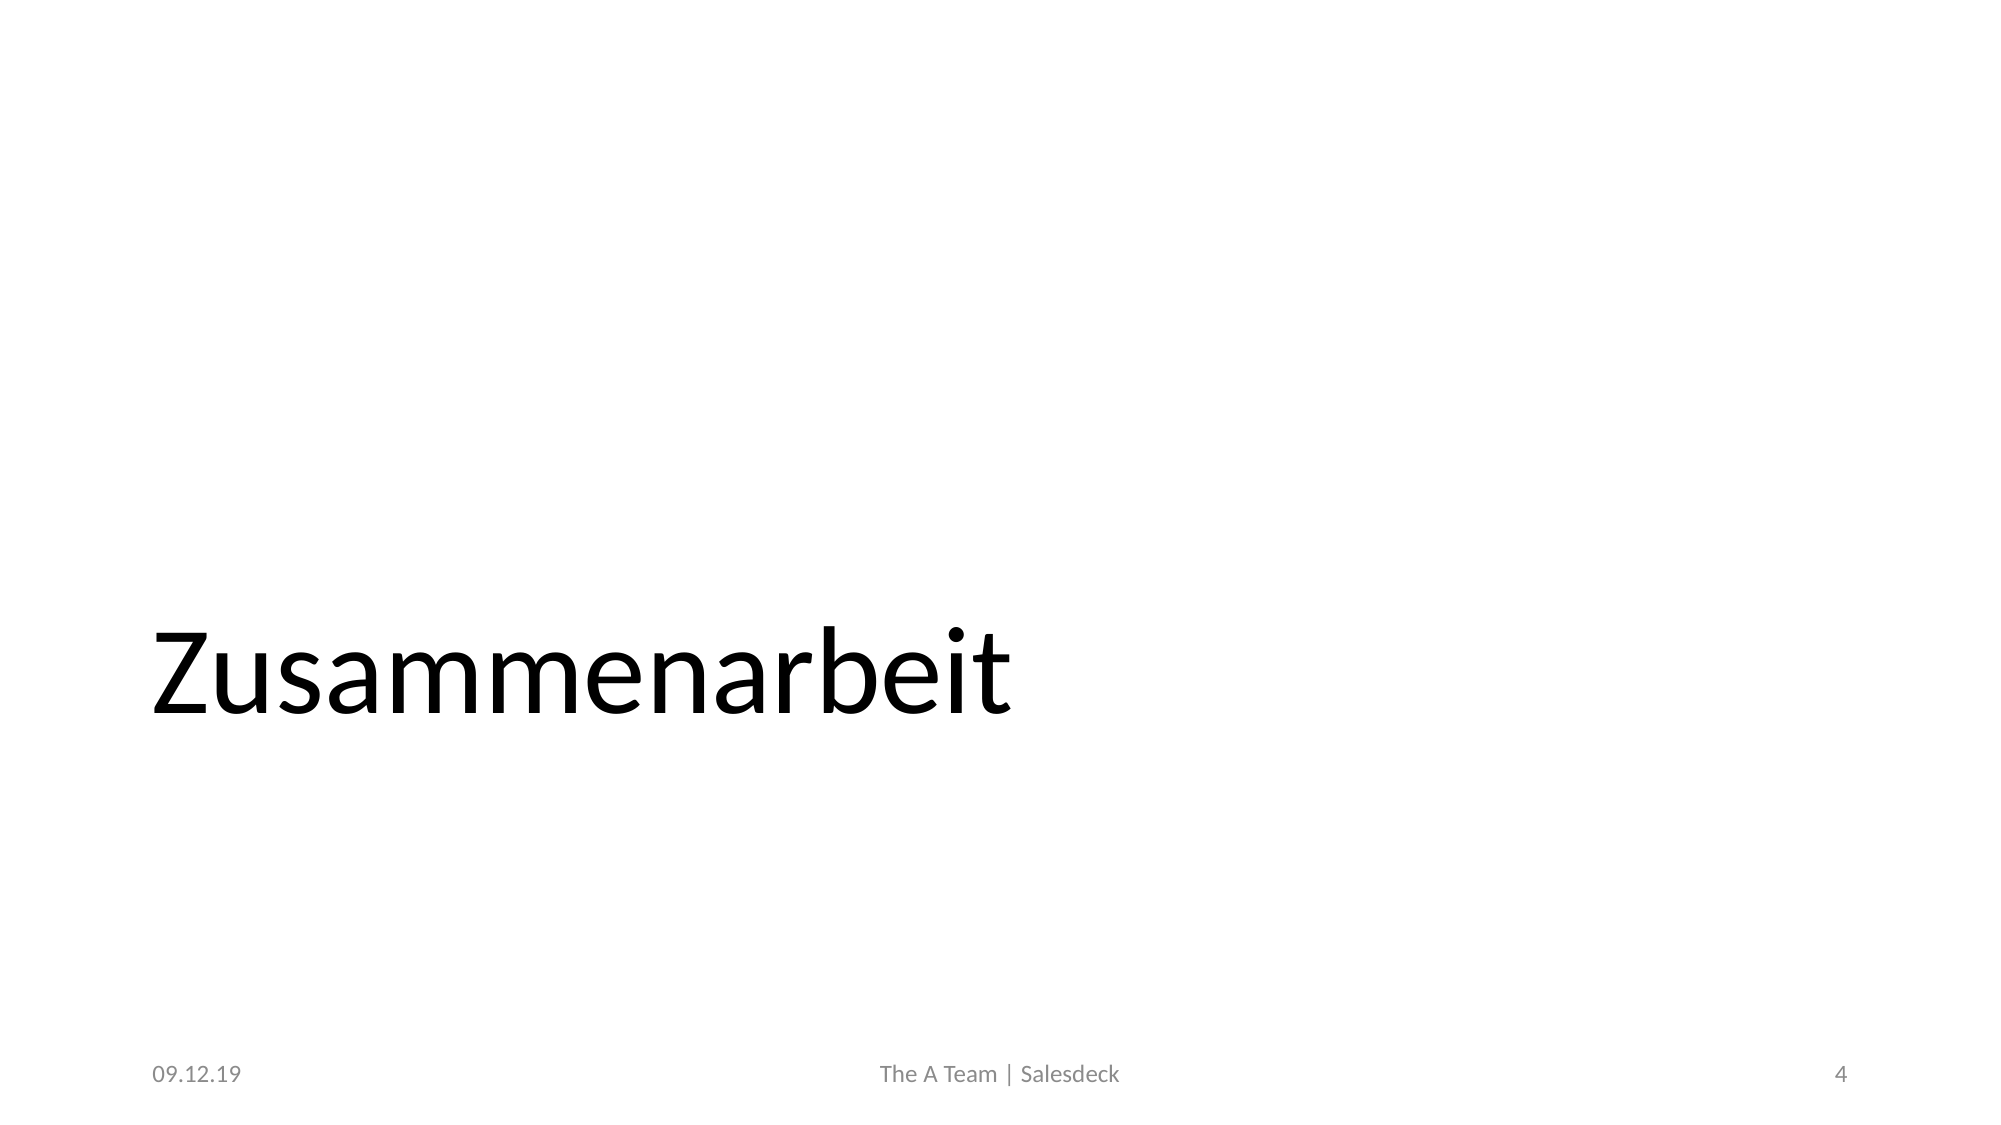

# Zusammenarbeit

09.12.19
The A Team | Salesdeck
4